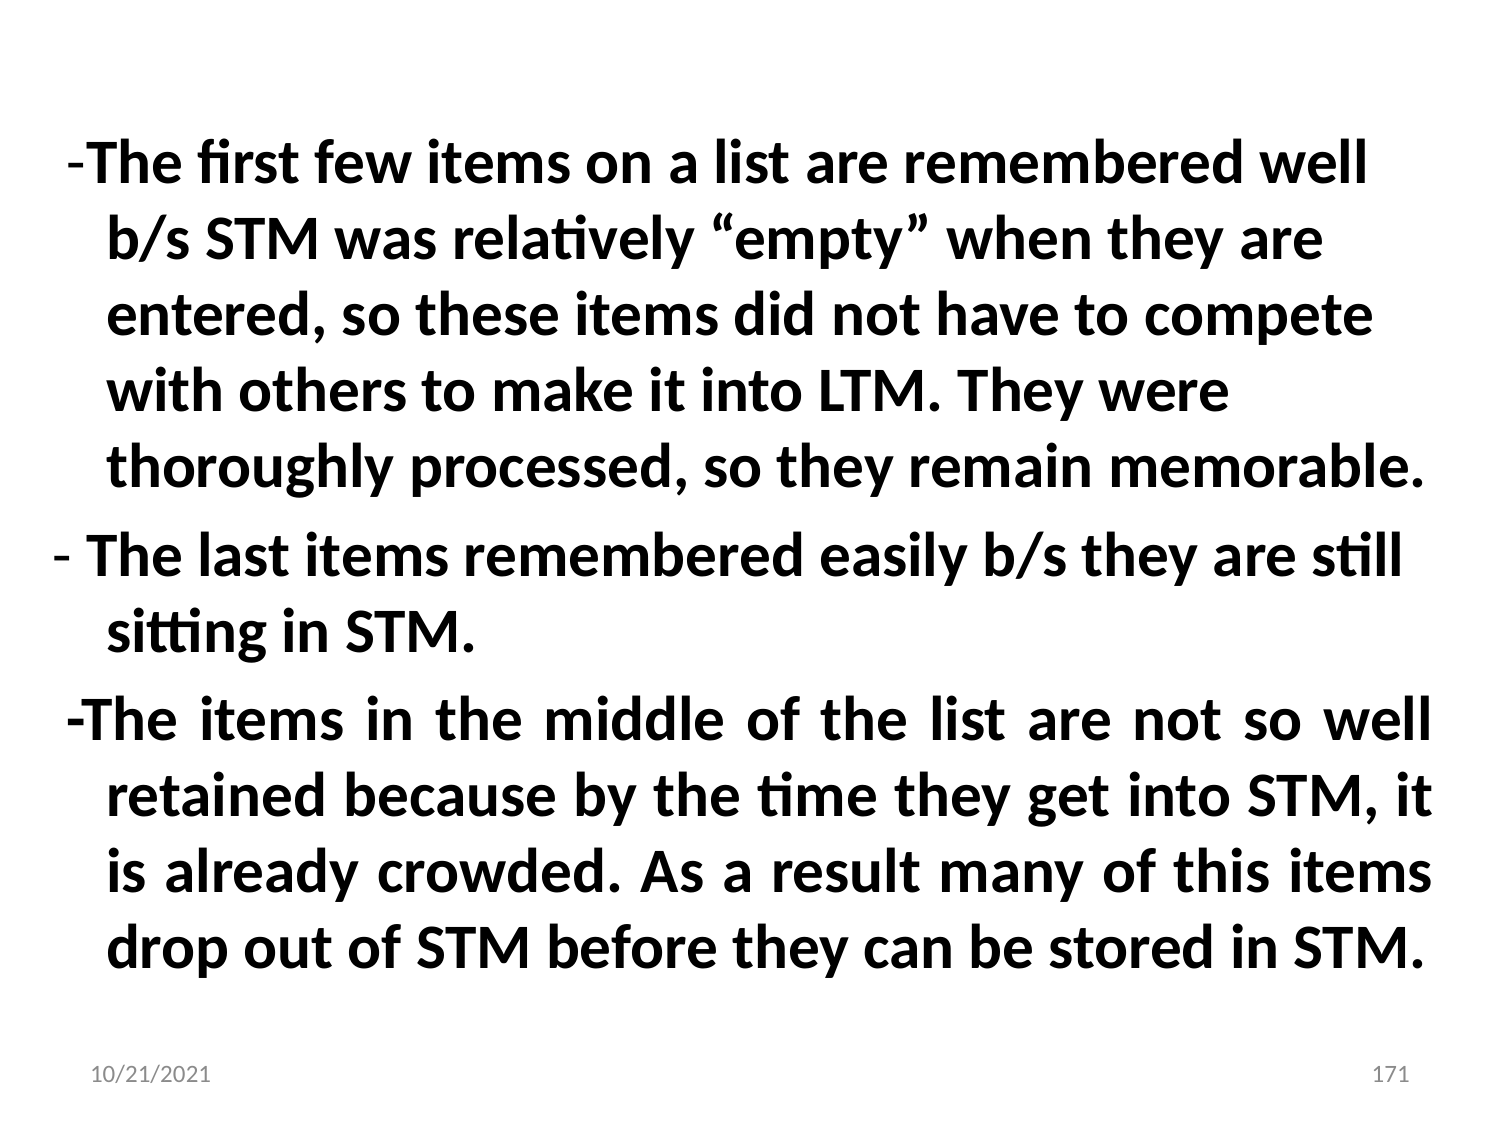

-The first few items on a list are remembered well b/s STM was relatively “empty” when they are entered, so these items did not have to compete with others to make it into LTM. They were thoroughly processed, so they remain memorable.
- The last items remembered easily b/s they are still sitting in STM.
 -The items in the middle of the list are not so well retained because by the time they get into STM, it is already crowded. As a result many of this items drop out of STM before they can be stored in STM.

10/21/2021

171